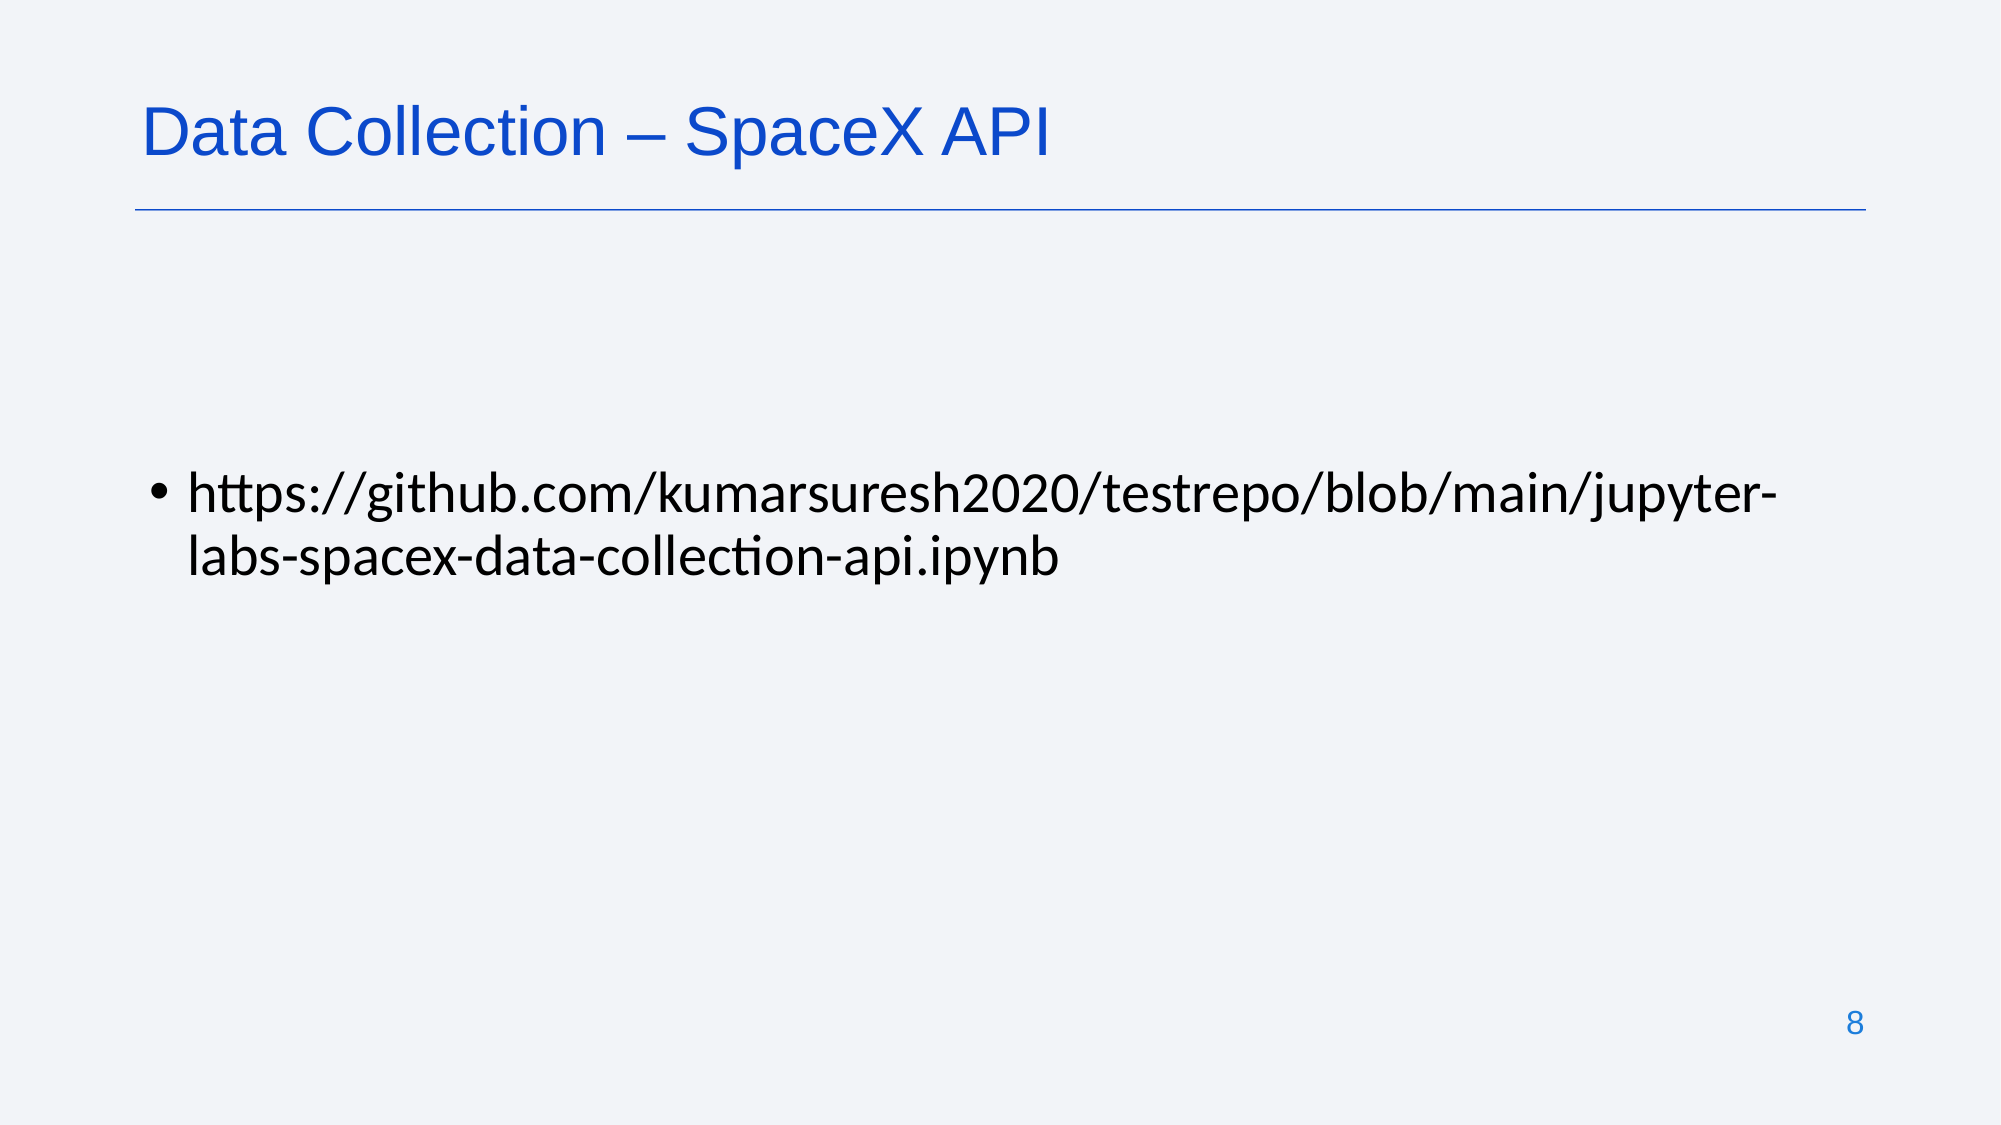

Data Collection – SpaceX API

https://github.com/kumarsuresh2020/testrepo/blob/main/jupyter-labs-spacex-data-collection-api.ipynb

8